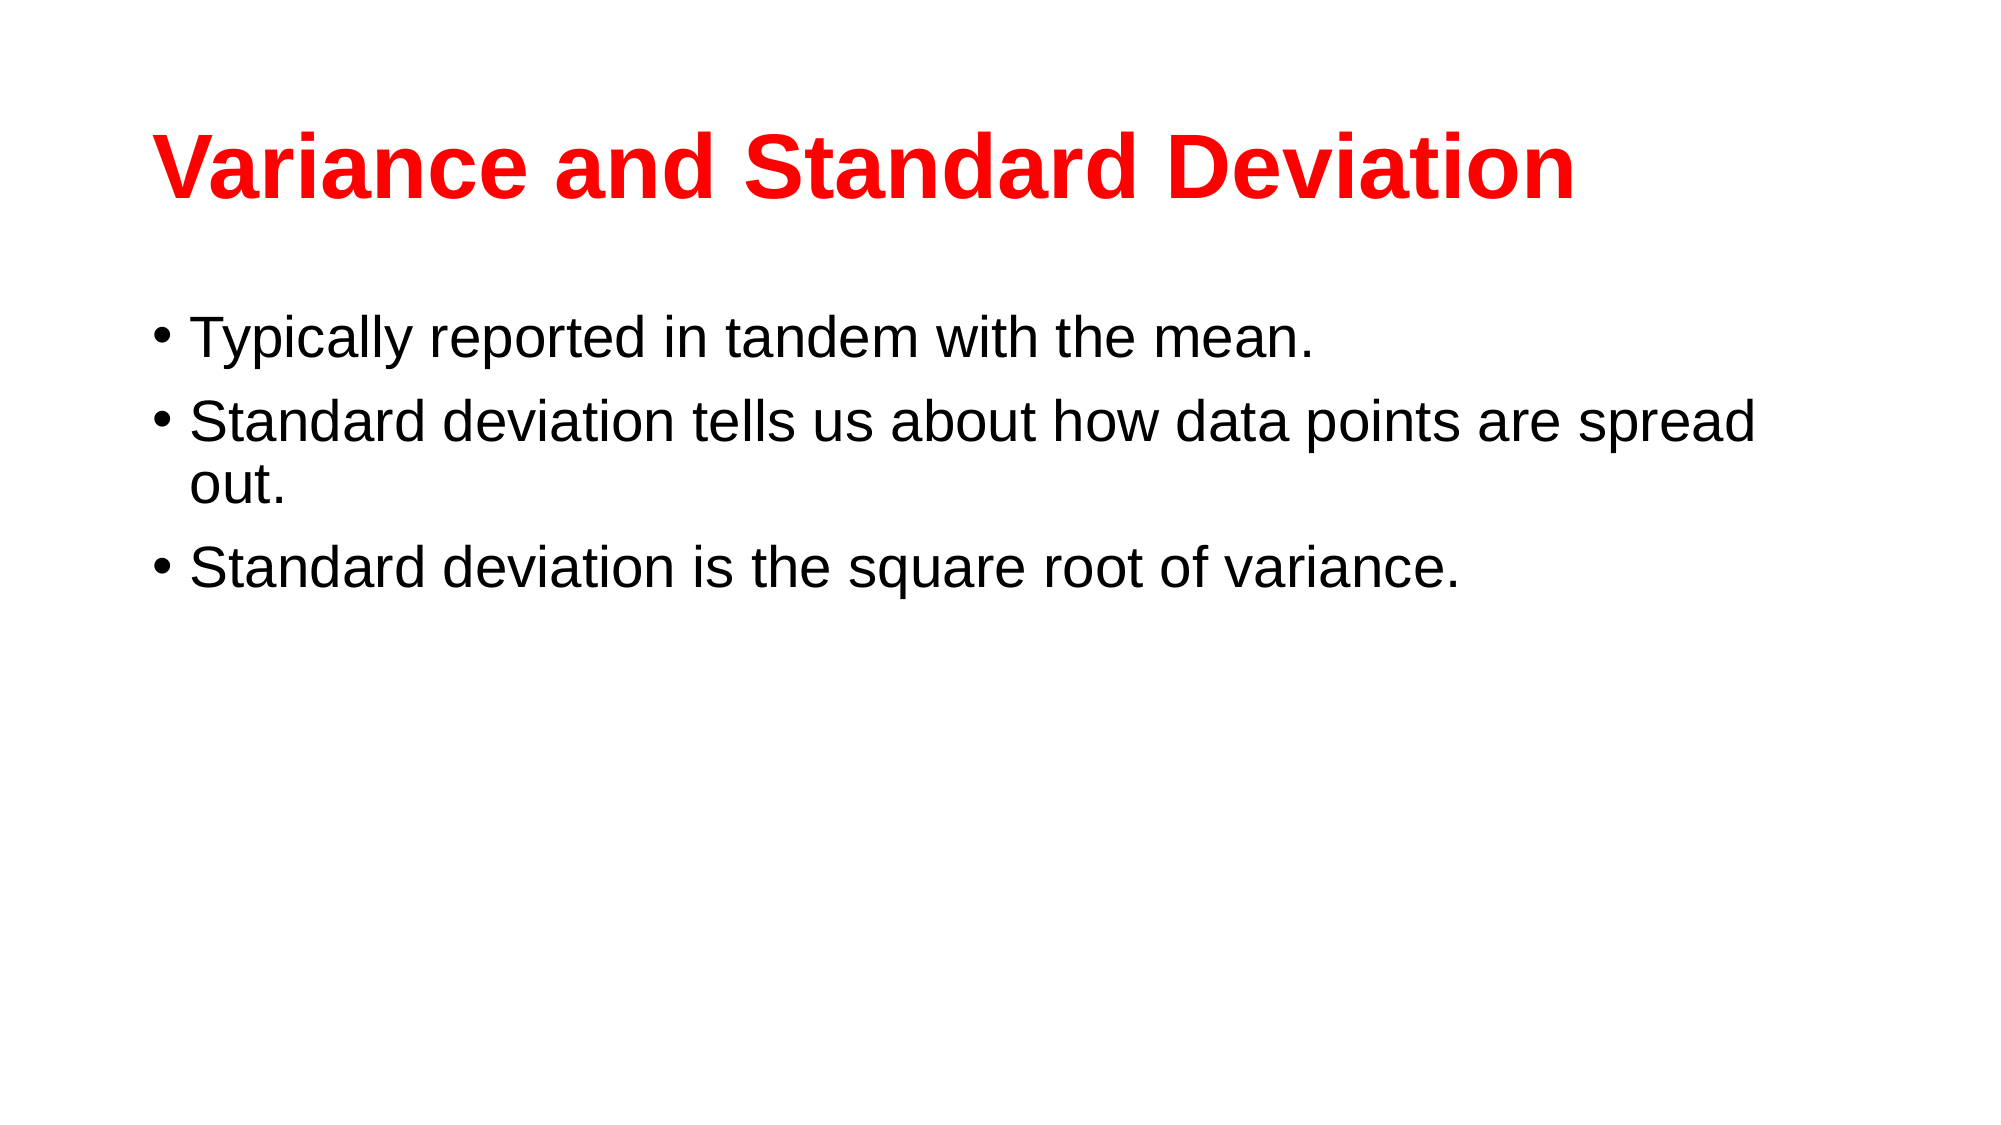

# Variance and Standard Deviation
Typically reported in tandem with the mean.
Standard deviation tells us about how data points are spread out.
Standard deviation is the square root of variance.